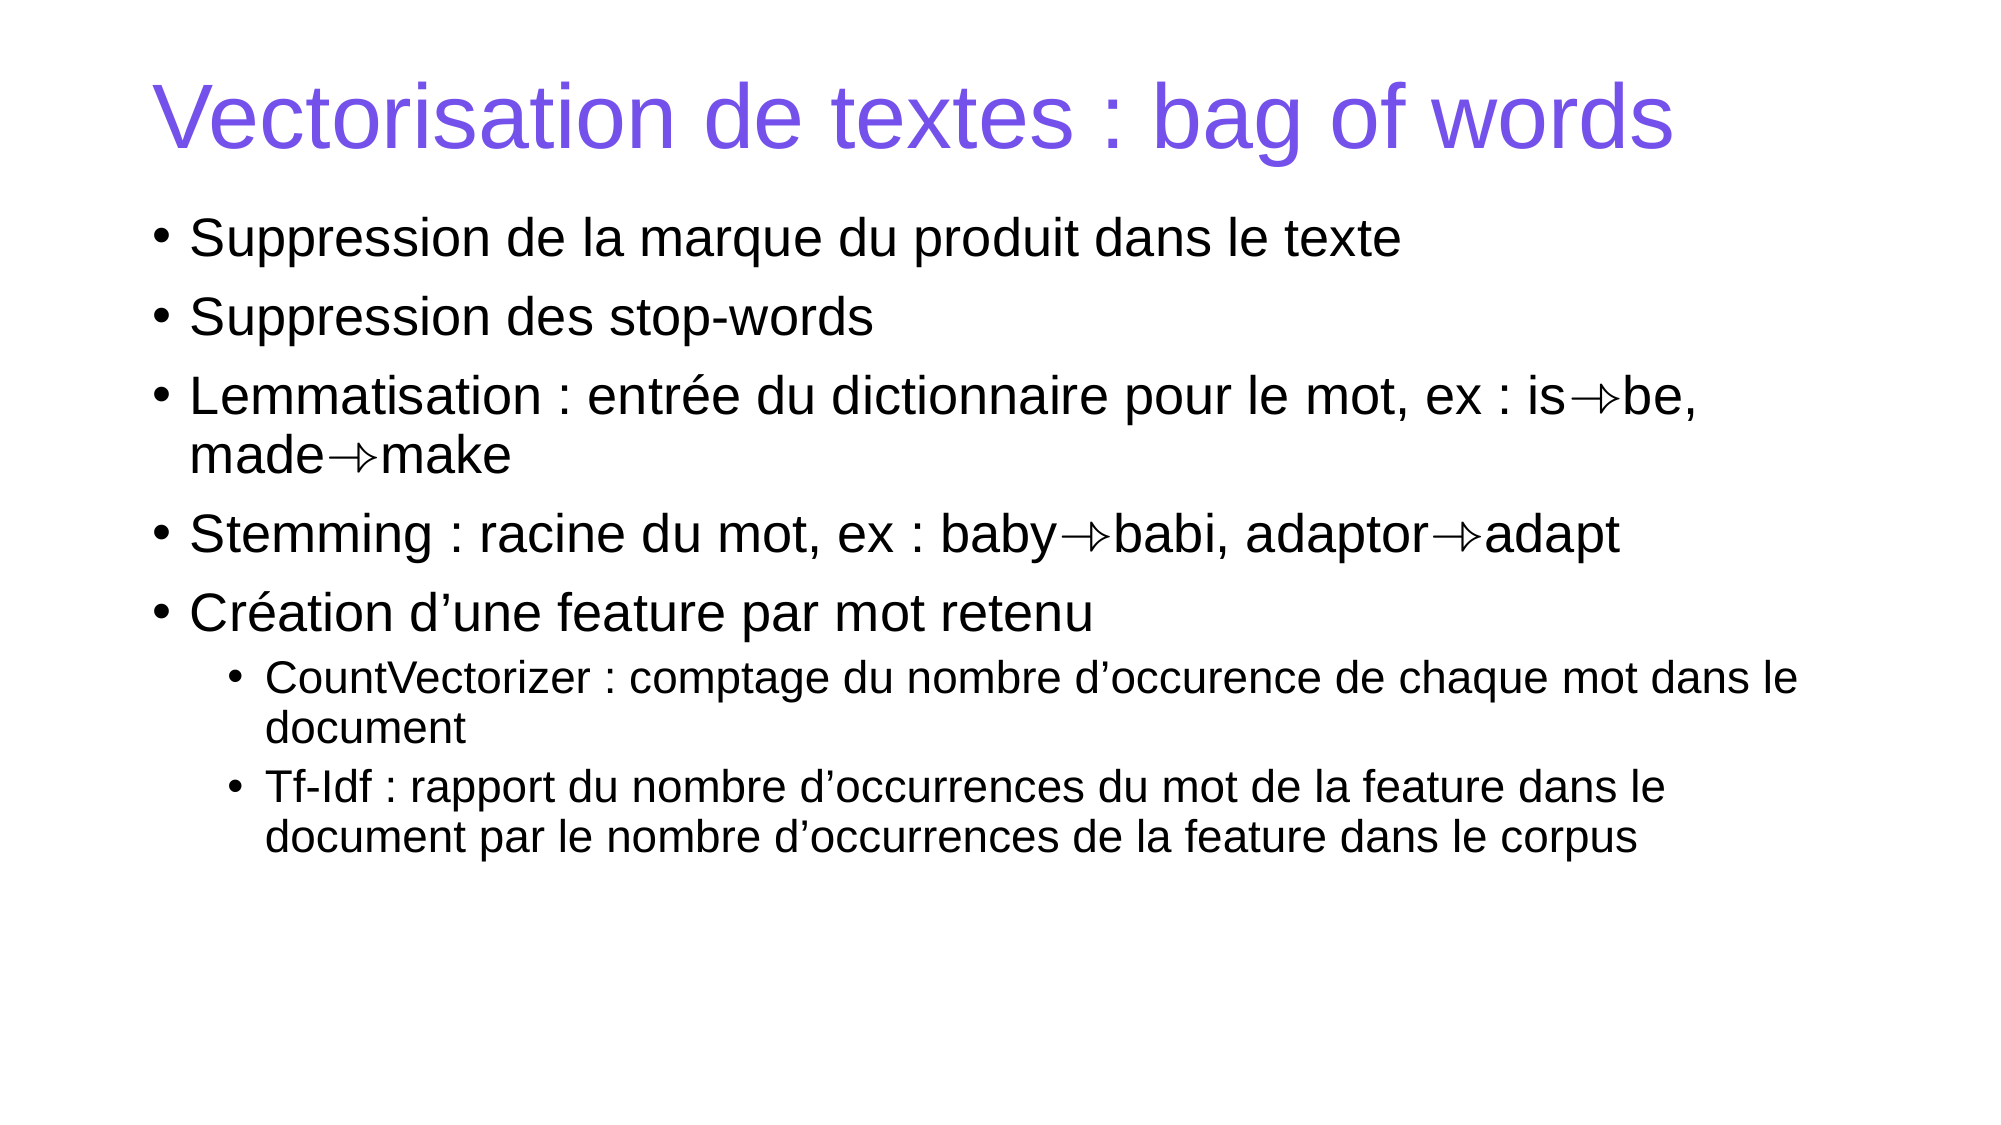

# Vectorisation de textes : bag of words

Suppression de la marque du produit dans le texte
Suppression des stop-words
Lemmatisation : entrée du dictionnaire pour le mot, ex : is⇾be, made⇾make
Stemming : racine du mot, ex : baby⇾babi, adaptor⇾adapt
Création d’une feature par mot retenu
CountVectorizer : comptage du nombre d’occurence de chaque mot dans le document
Tf-Idf : rapport du nombre d’occurrences du mot de la feature dans le document par le nombre d’occurrences de la feature dans le corpus
7